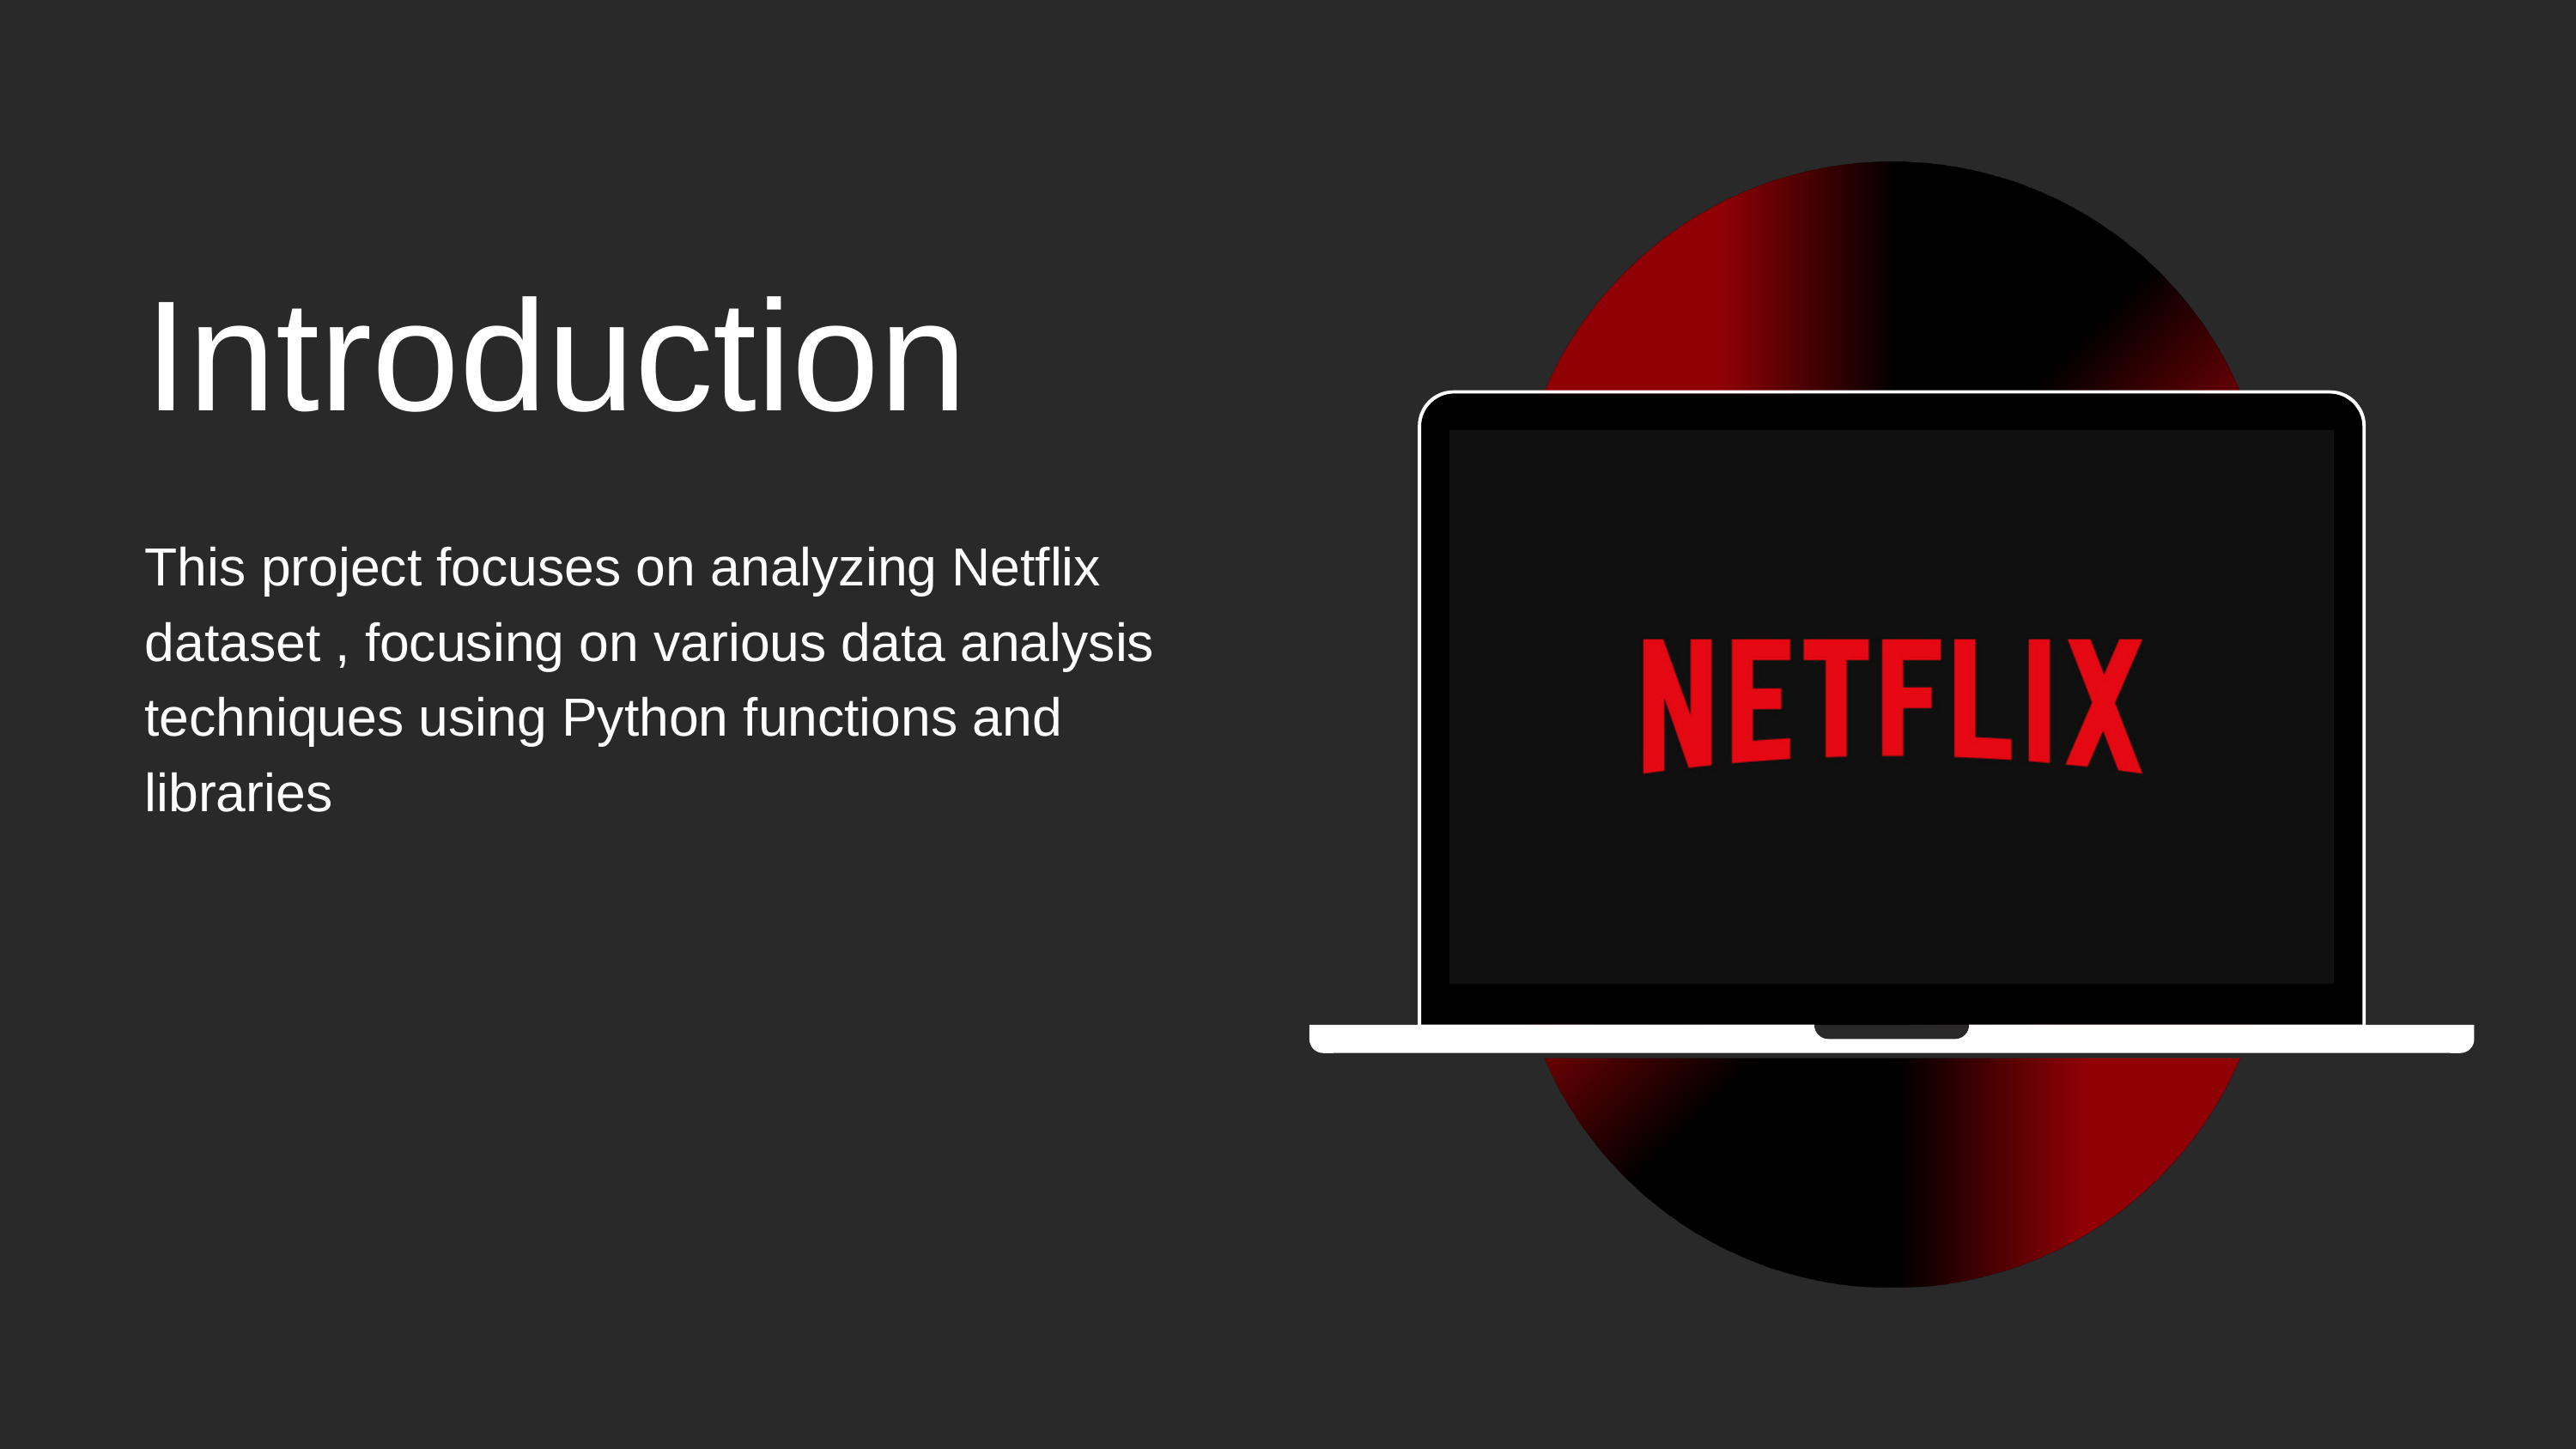

Introduction
This project focuses on analyzing Netflix dataset , focusing on various data analysis techniques using Python functions and libraries